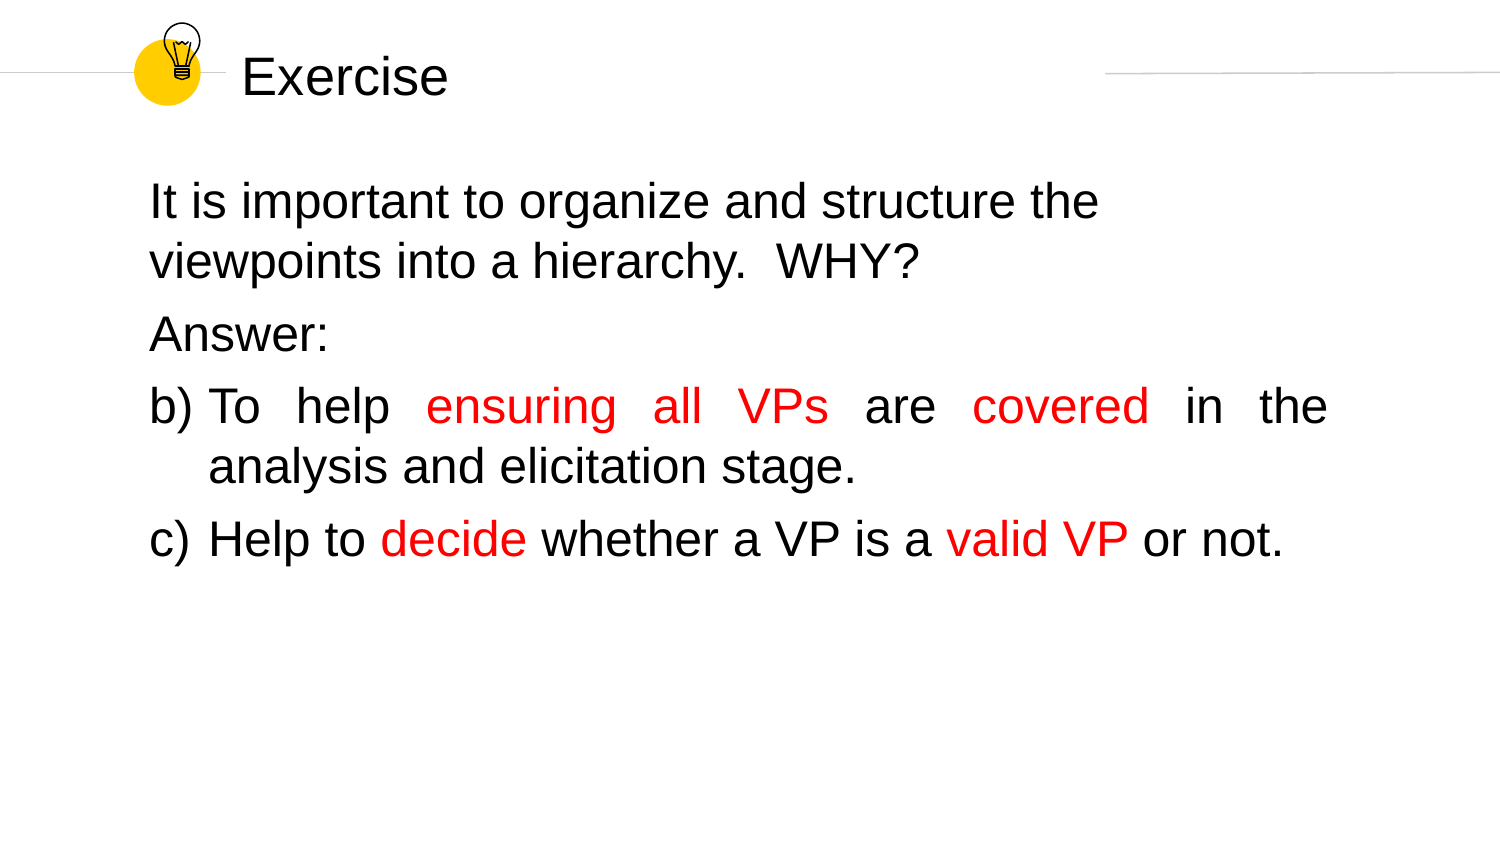

# Exercise
It is important to organize and structure the viewpoints into a hierarchy.  WHY?
Answer:
b)	To help ensuring all VPs are covered in the analysis and elicitation stage.
c)	Help to decide whether a VP is a valid VP or not.